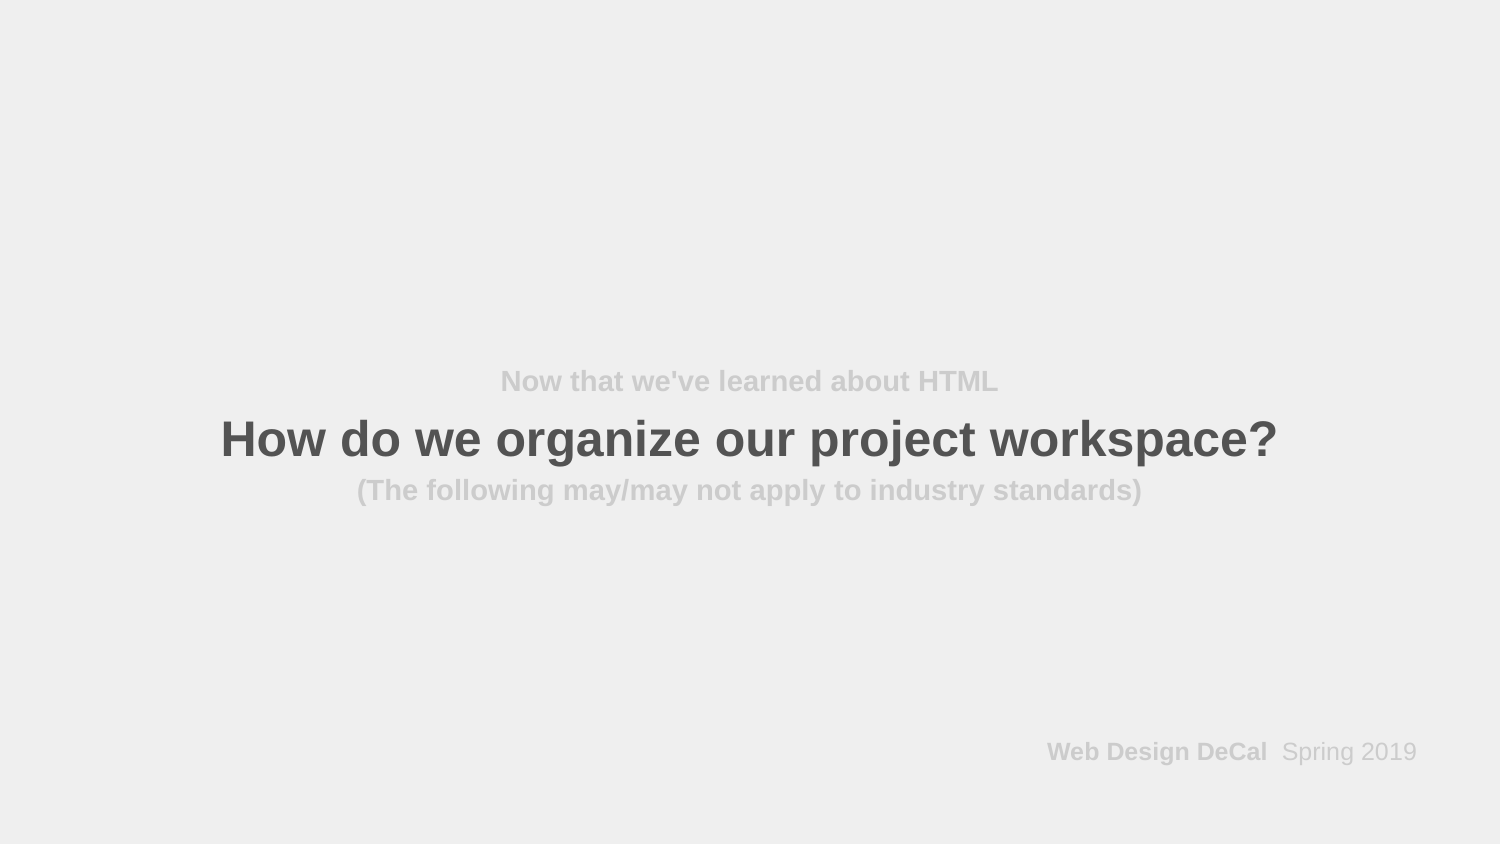

# Now that we've learned about HTML
How do we organize our project workspace?
(The following may/may not apply to industry standards)